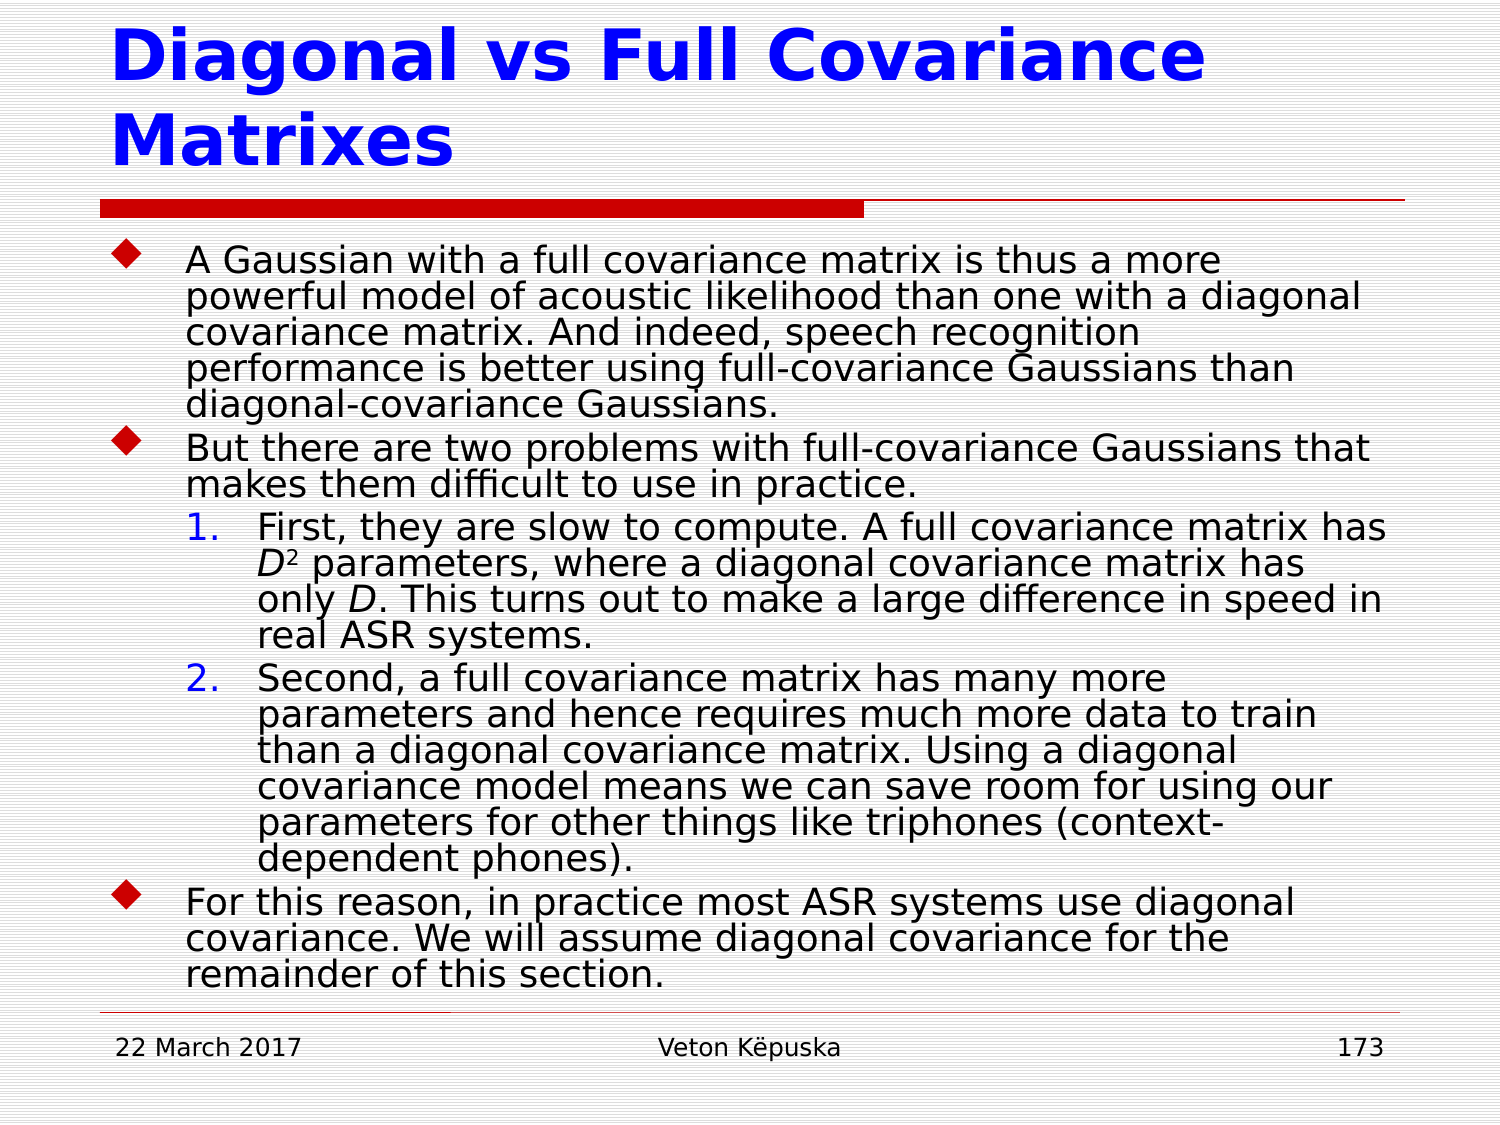

# Diagonal vs Full Covariance Matrixes
A Gaussian with a full covariance matrix is thus a more powerful model of acoustic likelihood than one with a diagonal covariance matrix. And indeed, speech recognition performance is better using full-covariance Gaussians than diagonal-covariance Gaussians.
But there are two problems with full-covariance Gaussians that makes them difficult to use in practice.
First, they are slow to compute. A full covariance matrix has D2 parameters, where a diagonal covariance matrix has only D. This turns out to make a large difference in speed in real ASR systems.
Second, a full covariance matrix has many more parameters and hence requires much more data to train than a diagonal covariance matrix. Using a diagonal covariance model means we can save room for using our parameters for other things like triphones (context-dependent phones).
For this reason, in practice most ASR systems use diagonal covariance. We will assume diagonal covariance for the remainder of this section.
22 March 2017
Veton Këpuska
173